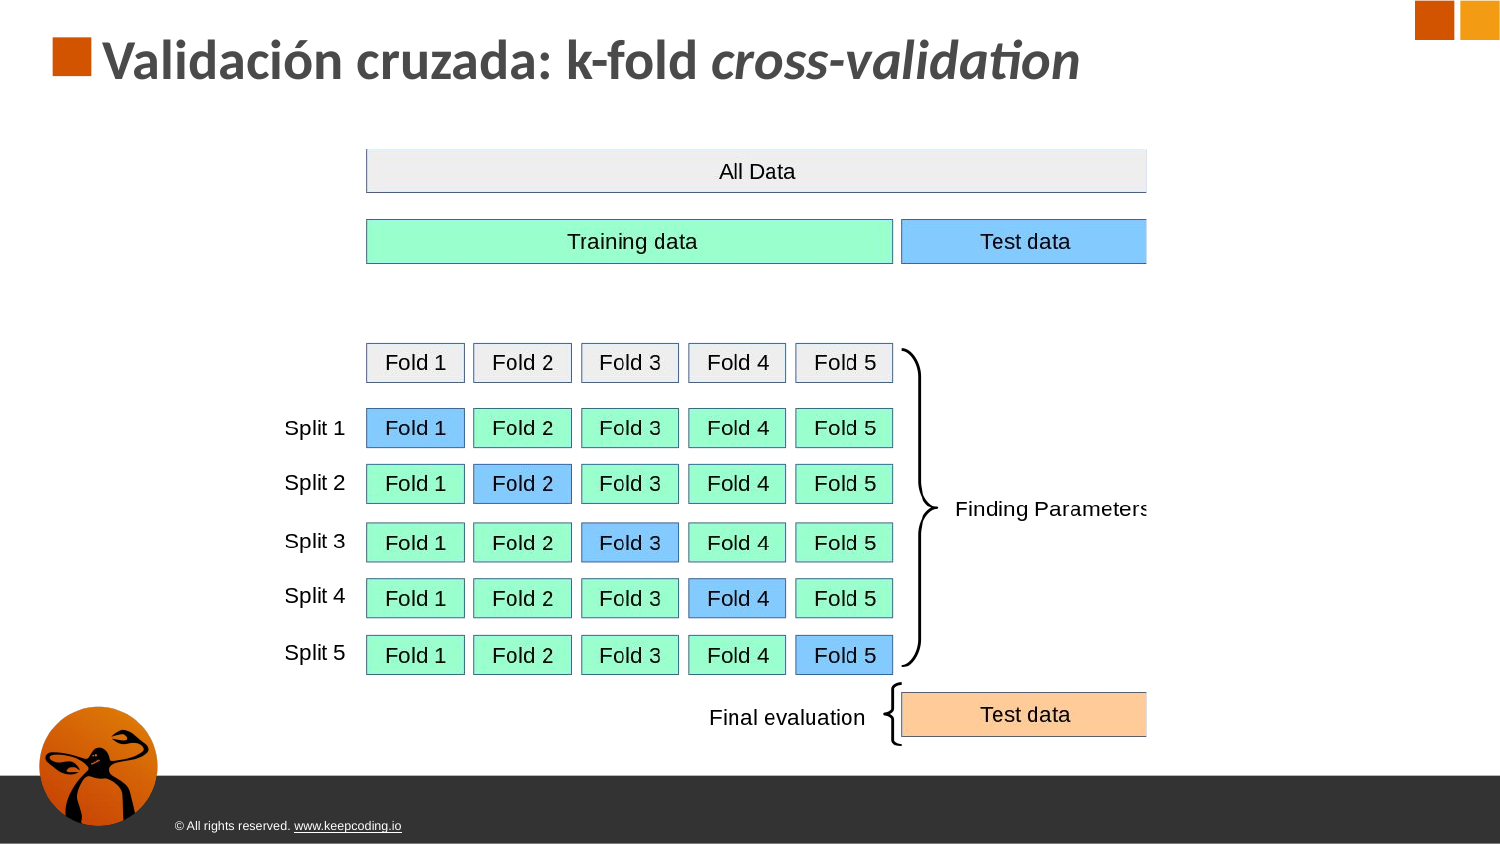

# Validación cruzada: k-fold cross-validation

© All rights reserved. www.keepcoding.io